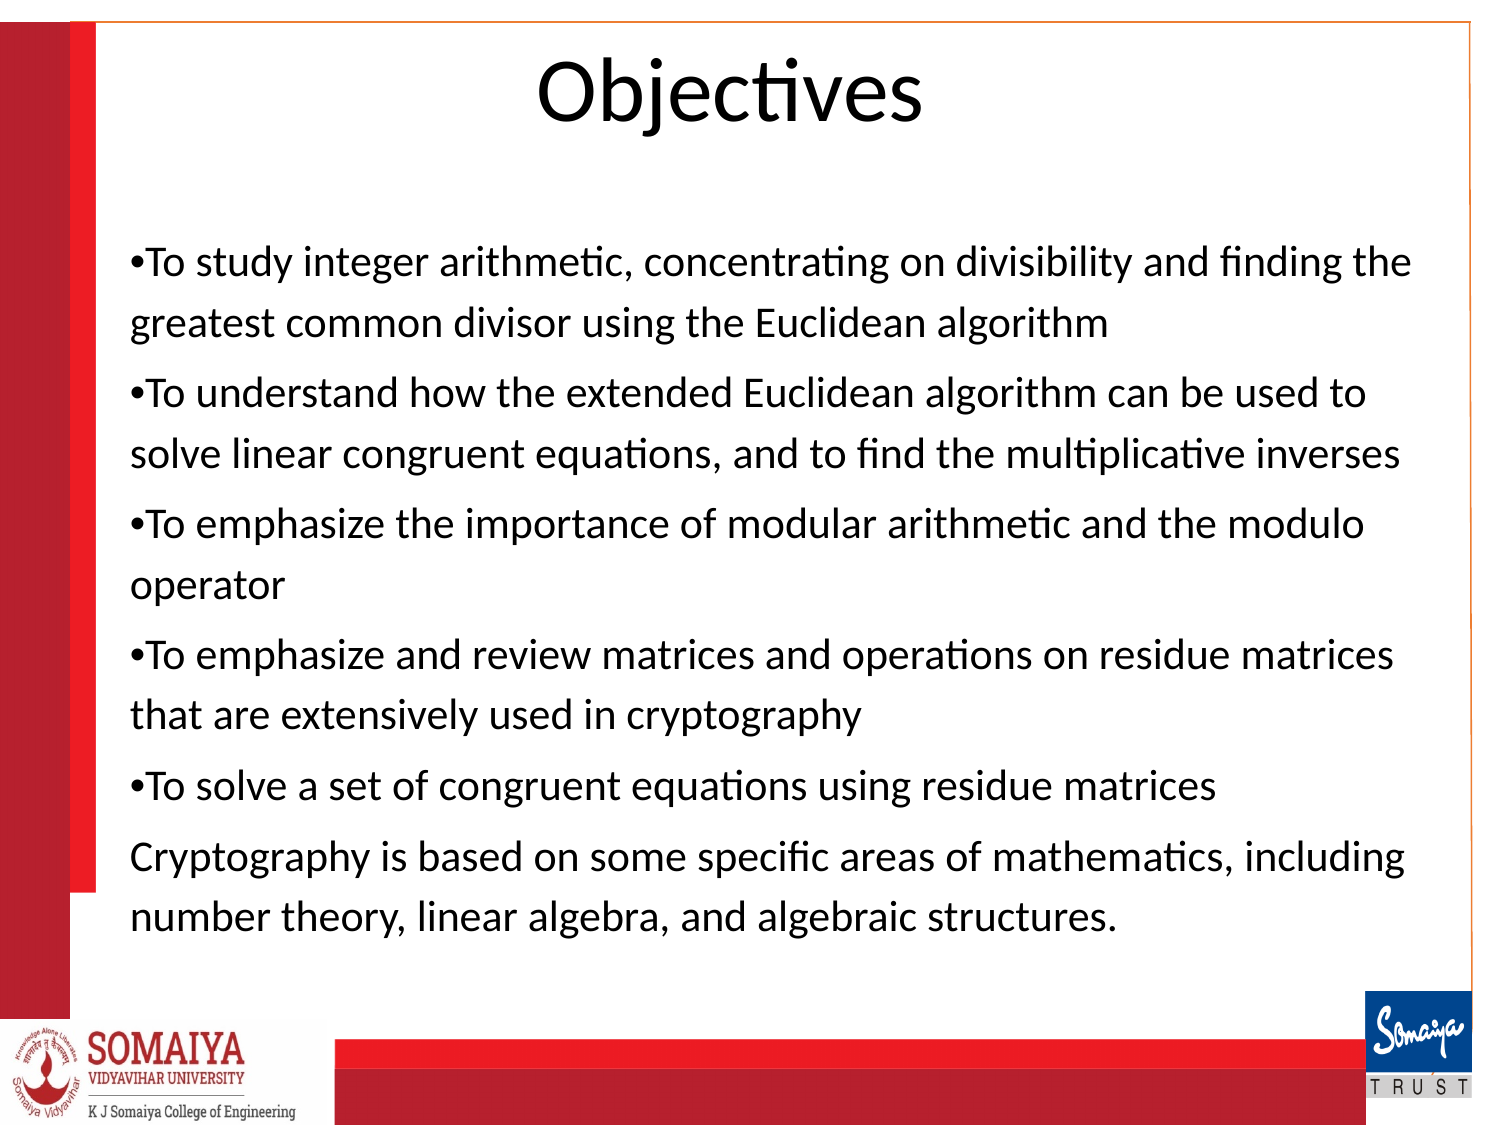

# Objectives
•To study integer arithmetic, concentrating on divisibility and finding the greatest common divisor using the Euclidean algorithm
•To understand how the extended Euclidean algorithm can be used to solve linear congruent equations, and to find the multiplicative inverses
•To emphasize the importance of modular arithmetic and the modulo operator
•To emphasize and review matrices and operations on residue matrices that are extensively used in cryptography
•To solve a set of congruent equations using residue matrices
Cryptography is based on some specific areas of mathematics, including number theory, linear algebra, and algebraic structures.